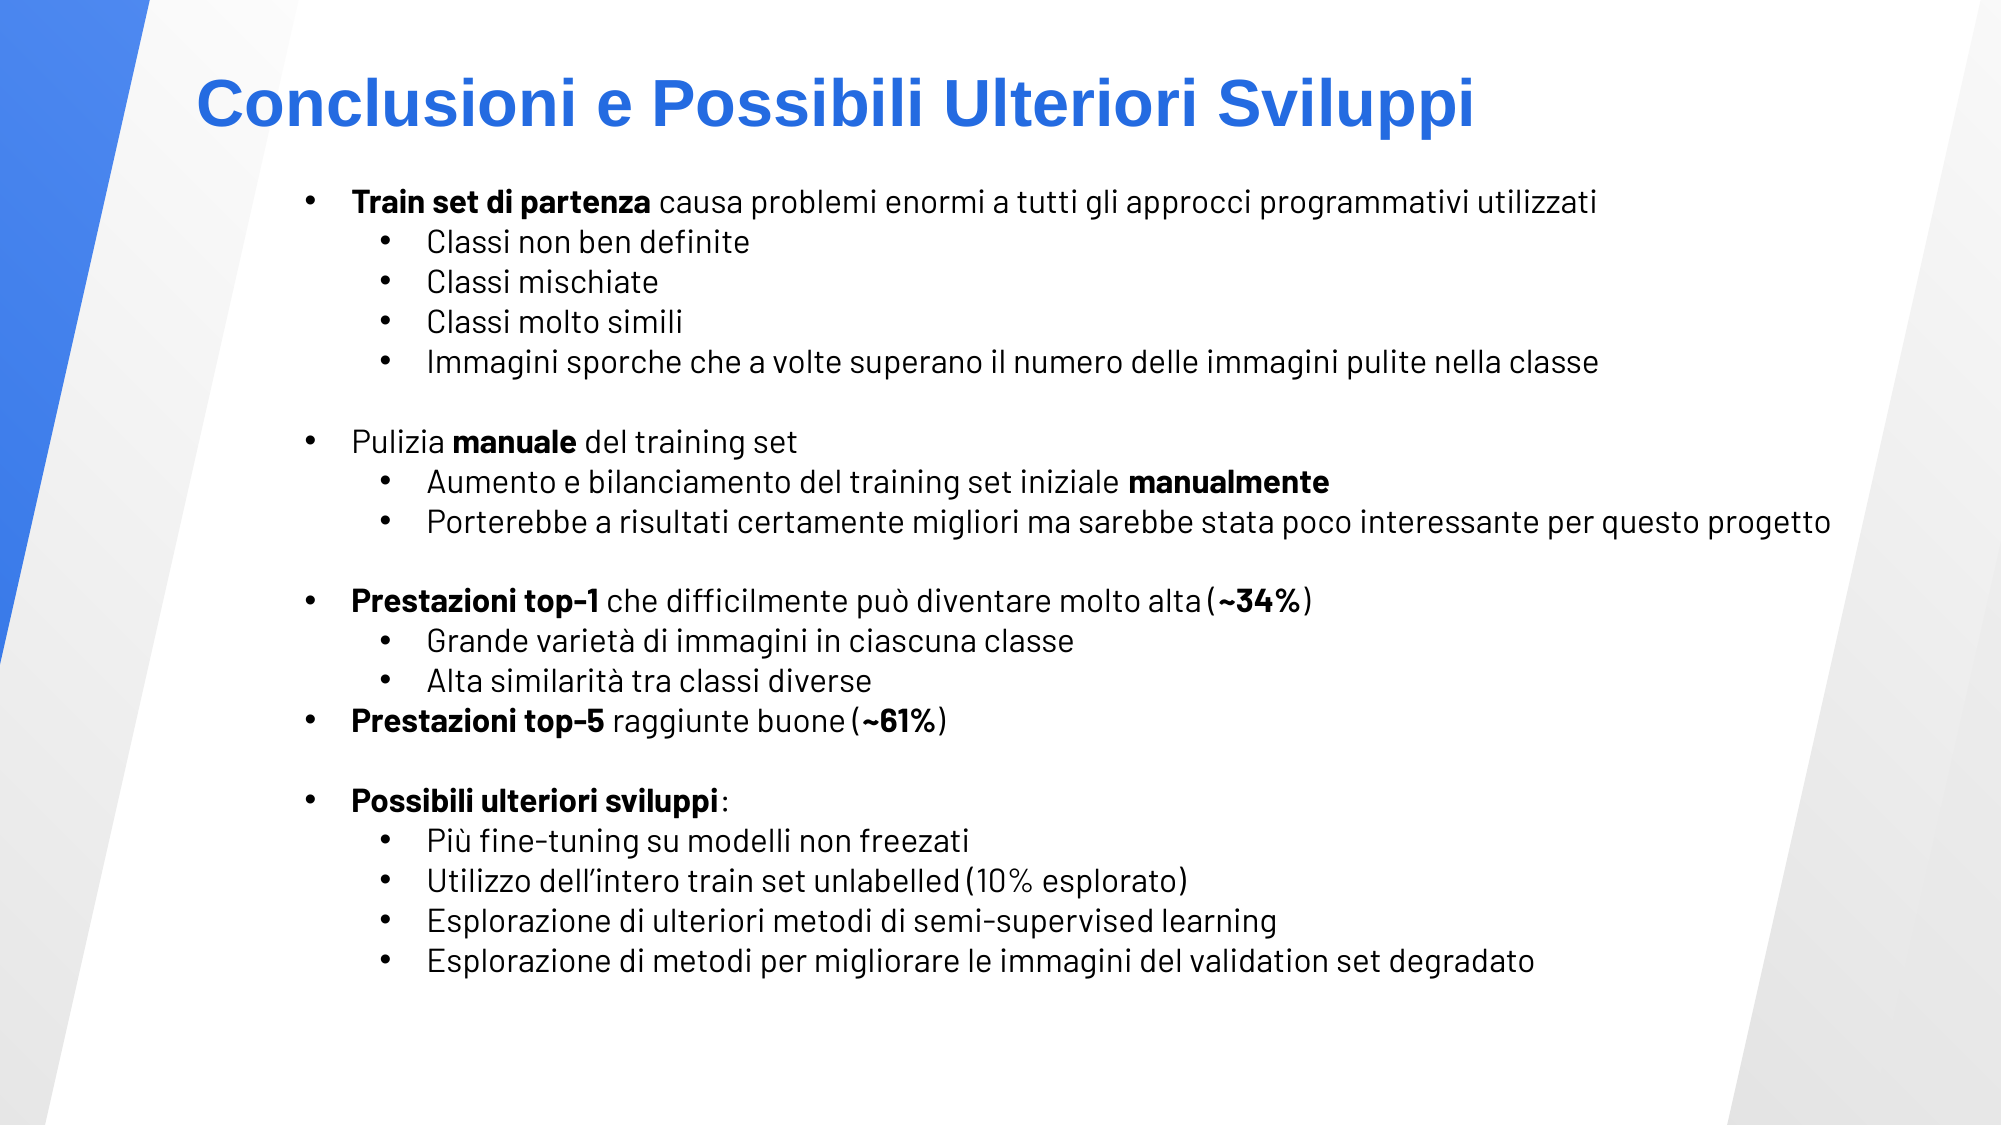

Conclusioni e Possibili Ulteriori Sviluppi
Train set di partenza causa problemi enormi a tutti gli approcci programmativi utilizzati
Classi non ben definite
Classi mischiate
Classi molto simili
Immagini sporche che a volte superano il numero delle immagini pulite nella classe

Pulizia manuale del training set
Aumento e bilanciamento del training set iniziale manualmente
Porterebbe a risultati certamente migliori ma sarebbe stata poco interessante per questo progetto

Prestazioni top-1 che difficilmente può diventare molto alta (~34%)
Grande varietà di immagini in ciascuna classe
Alta similarità tra classi diverse
Prestazioni top-5 raggiunte buone (~61%)

Possibili ulteriori sviluppi:
Più fine-tuning su modelli non freezati
Utilizzo dell’intero train set unlabelled (10% esplorato)
Esplorazione di ulteriori metodi di semi-supervised learning
Esplorazione di metodi per migliorare le immagini del validation set degradato